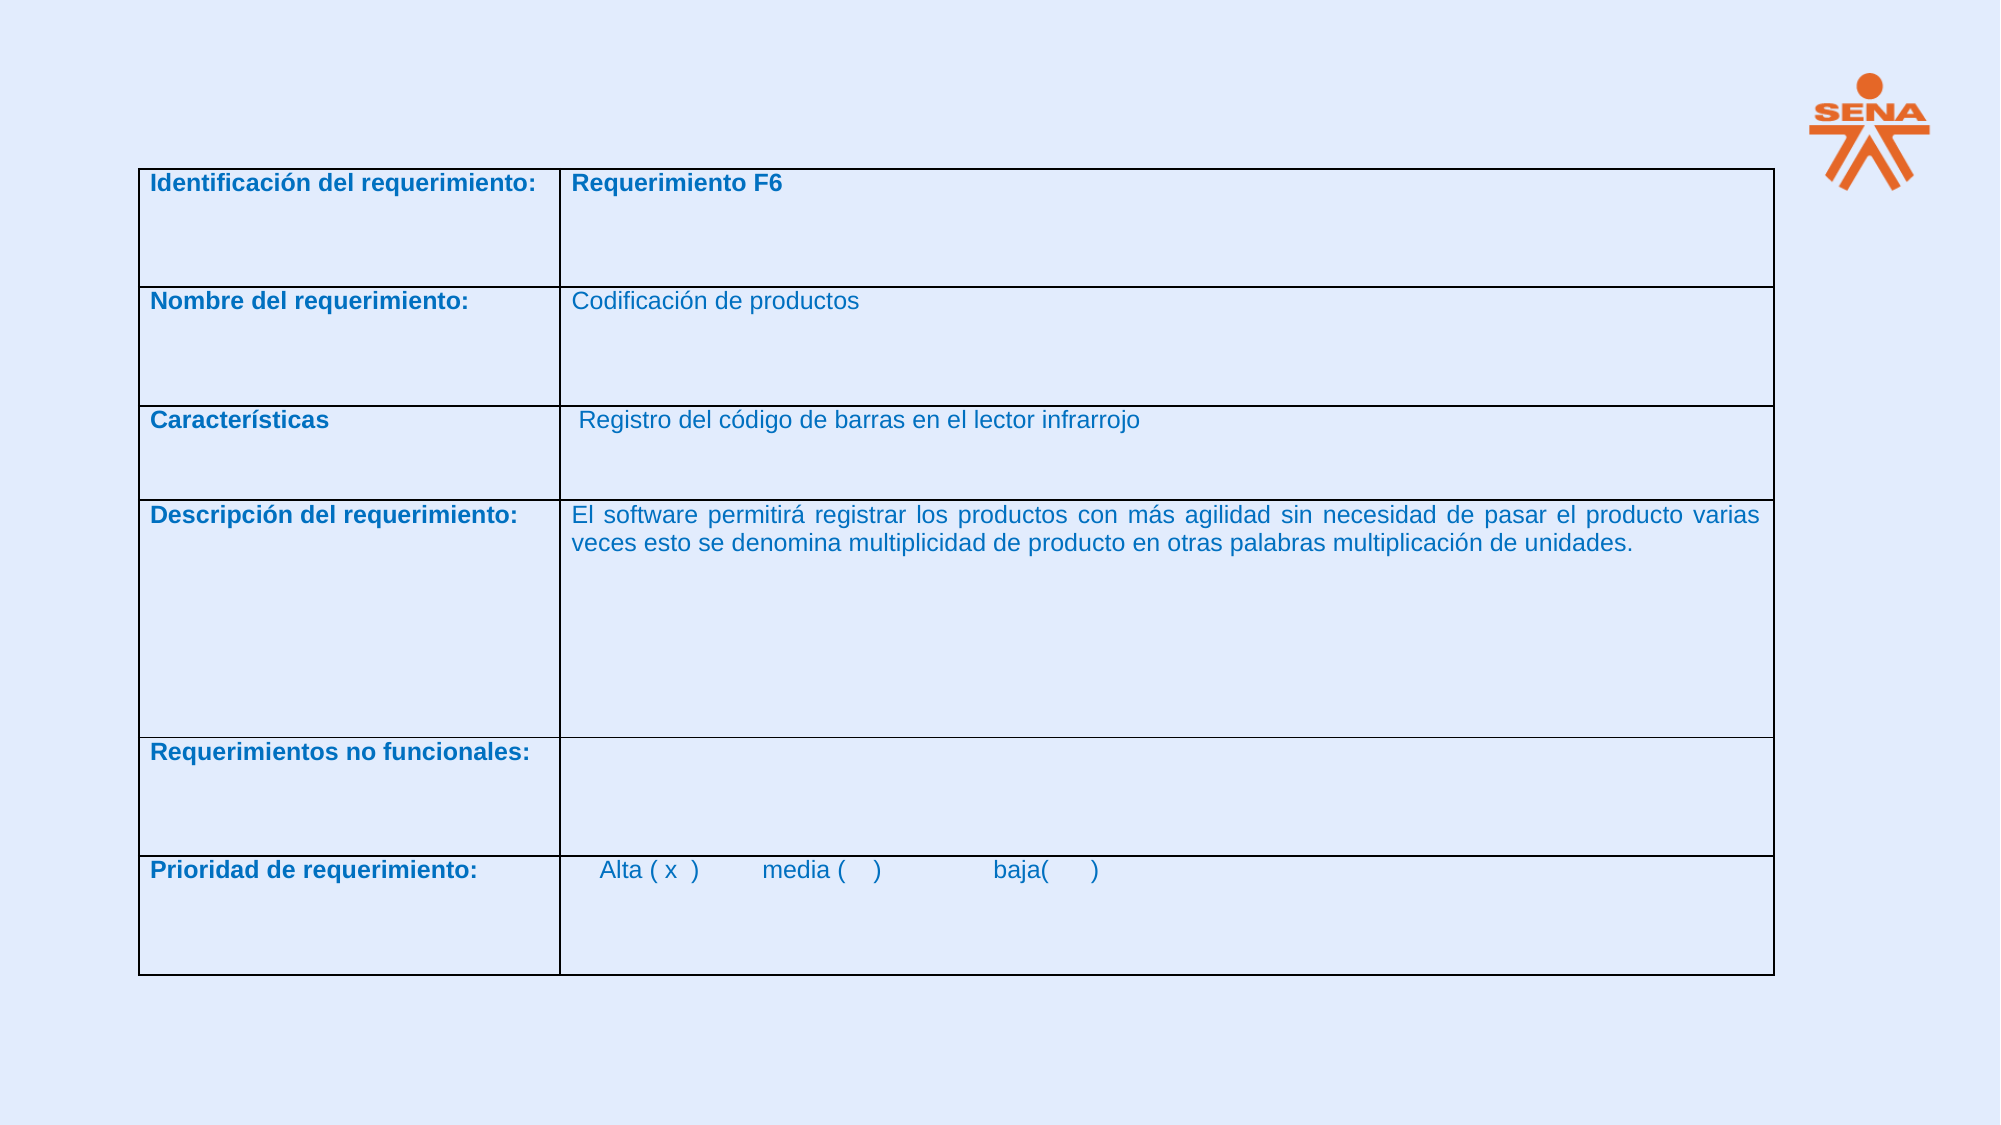

| Identificación del requerimiento: | Requerimiento F6 |
| --- | --- |
| Nombre del requerimiento: | Codificación de productos |
| Características | Registro del código de barras en el lector infrarrojo |
| Descripción del requerimiento: | El software permitirá registrar los productos con más agilidad sin necesidad de pasar el producto varias veces esto se denomina multiplicidad de producto en otras palabras multiplicación de unidades. |
| Requerimientos no funcionales: |  |
| Prioridad de requerimiento: | Alta ( x ) media ( ) baja( ) |